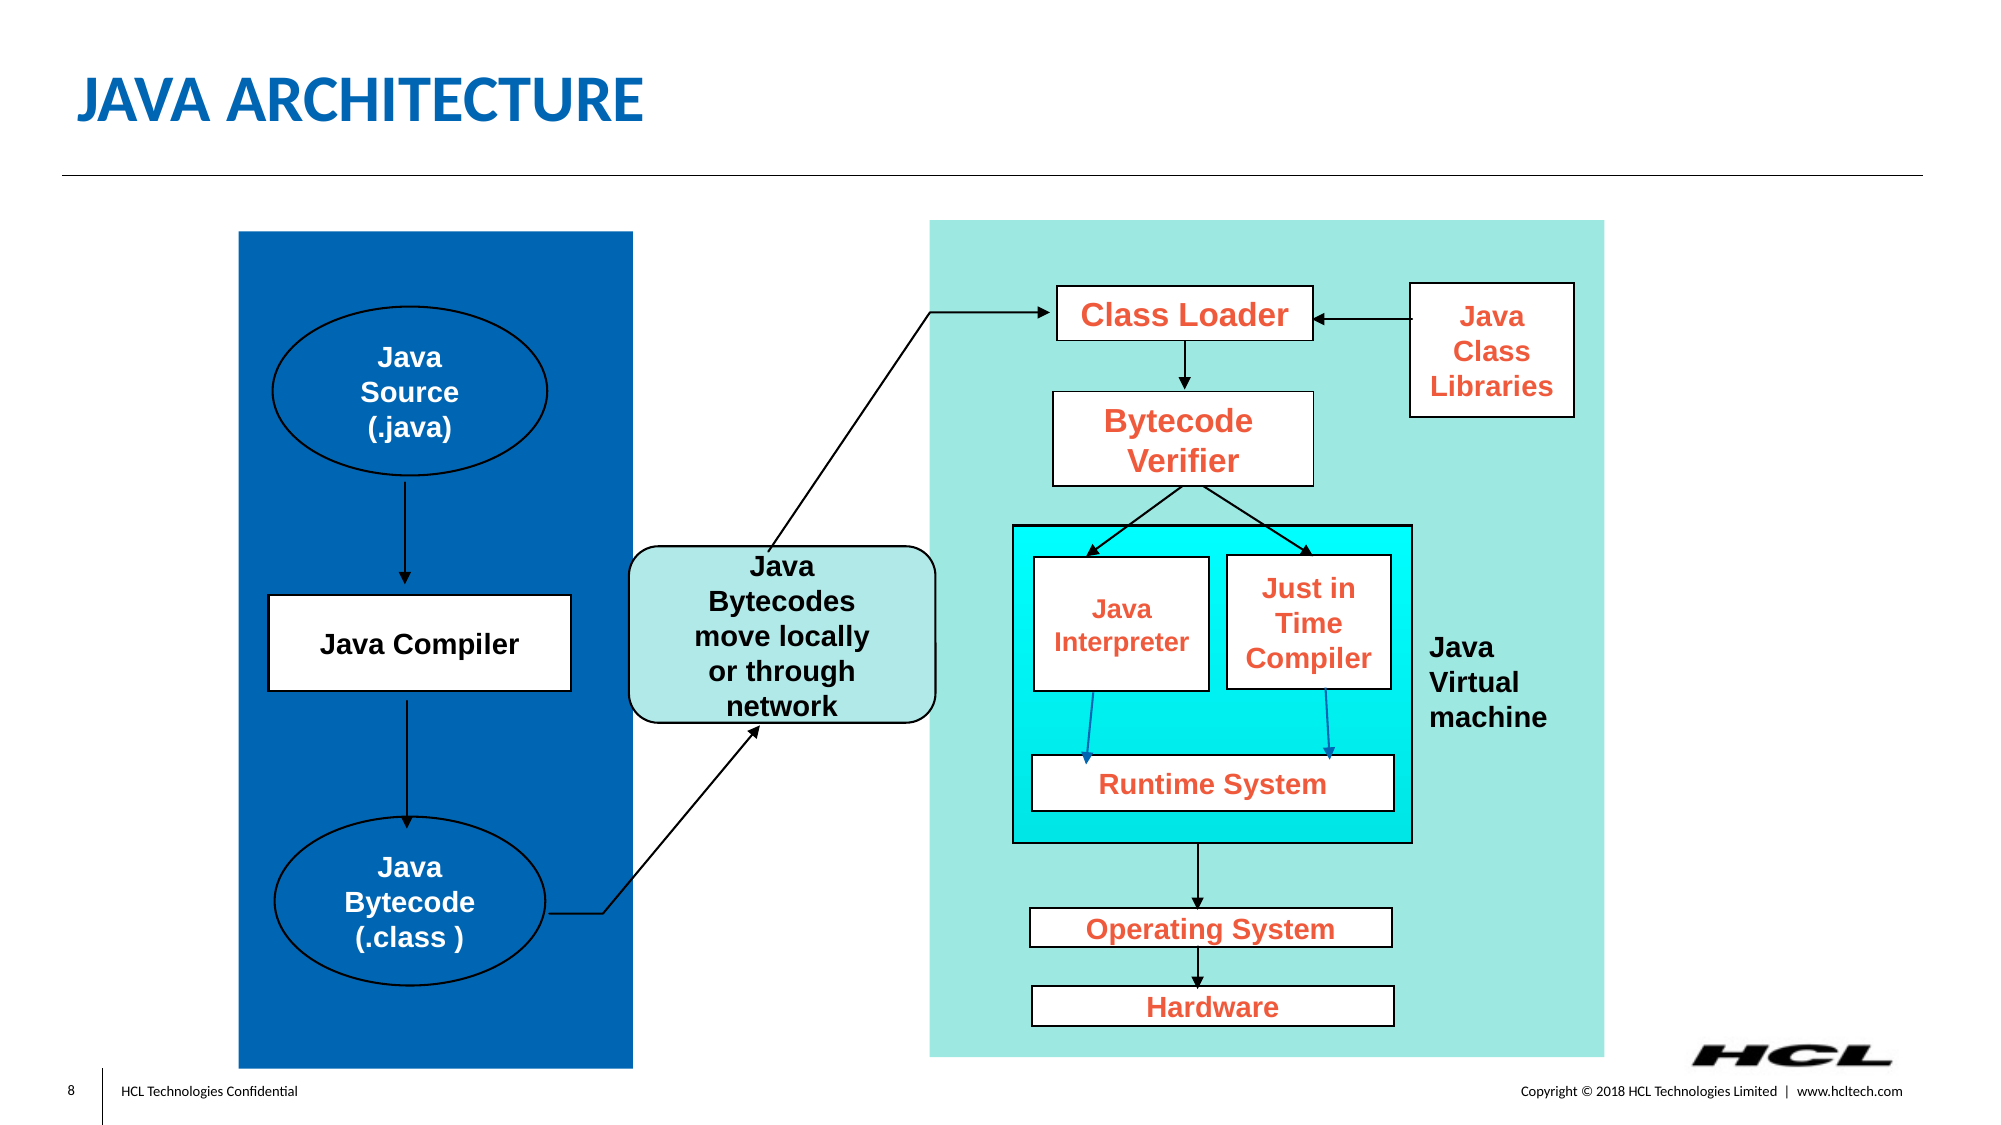

#
JAVA ARCHITECTURE

Java Class
Libraries
Class Loader
Java
Source
(.java)

Bytecode  Verifier

Java
Bytecodes
move locally
or through
network
Just in Time
Compiler
Java
Interpreter
Java Compiler
Java
Virtual
machine

Runtime System
Java
Bytecode
(.class )

Operating System

Hardware